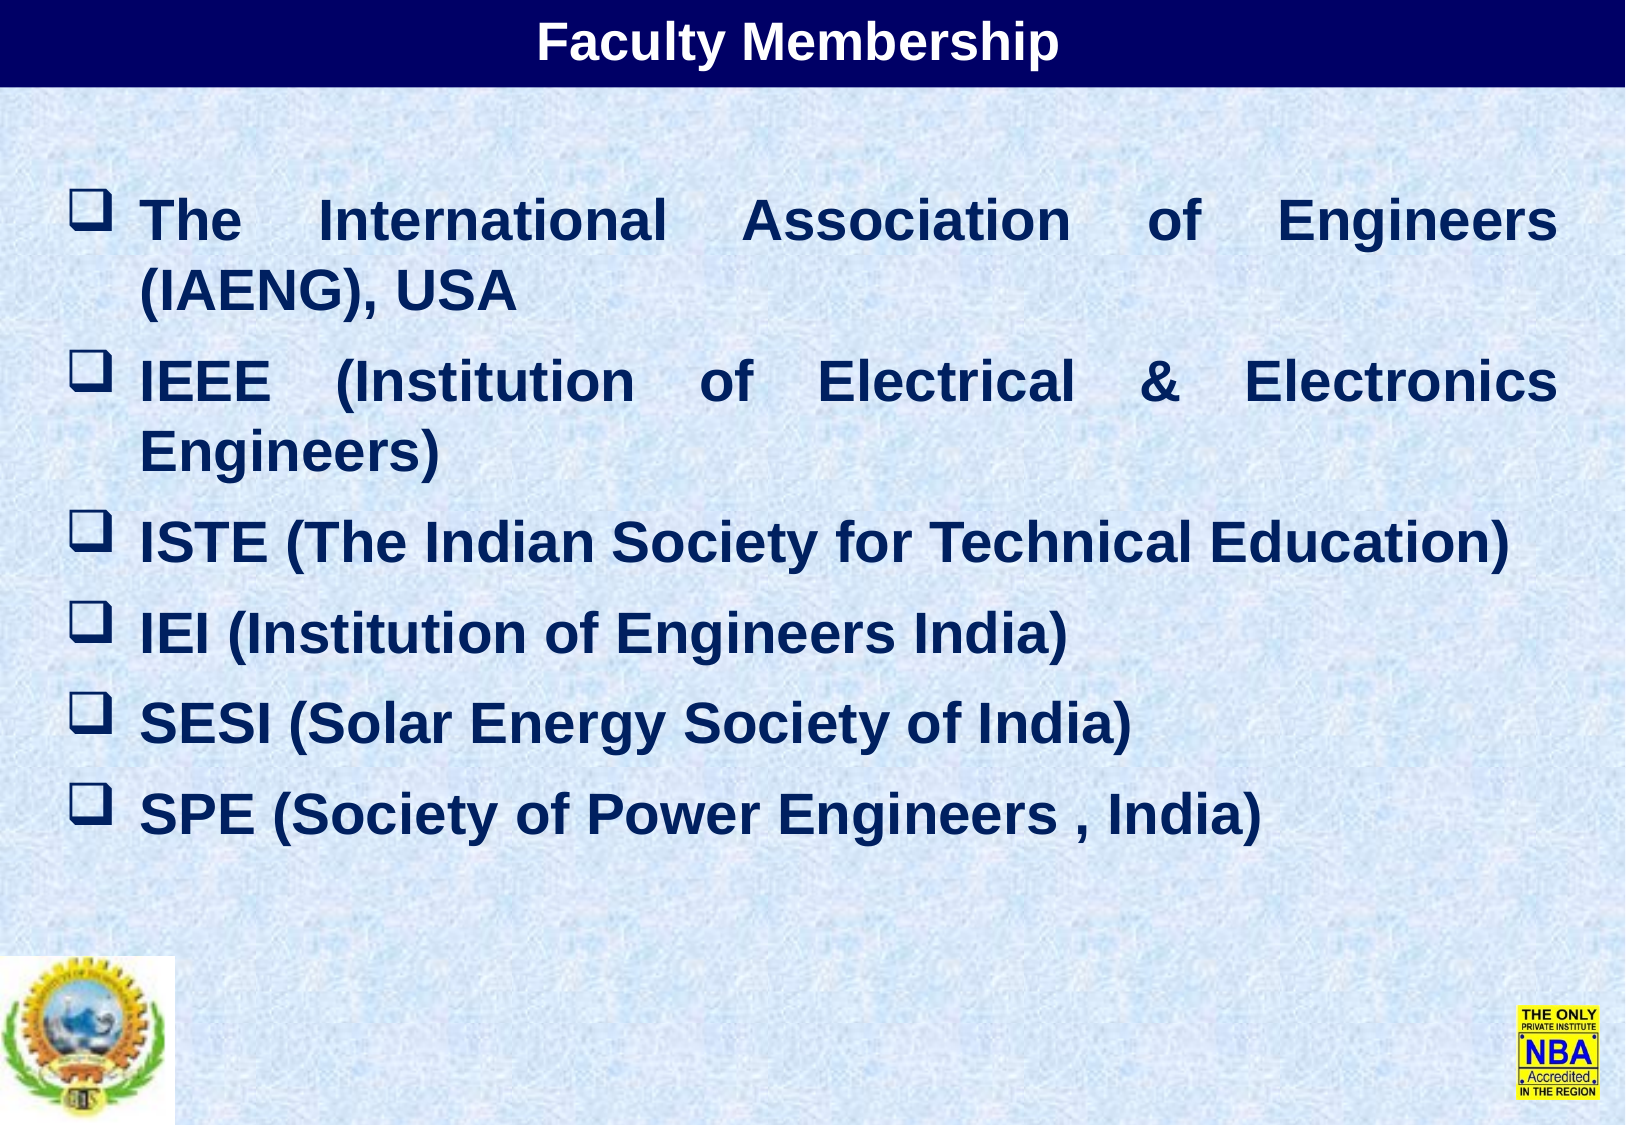

Faculty Membership
The International Association of Engineers (IAENG), USA
IEEE (Institution of Electrical & Electronics Engineers)
ISTE (The Indian Society for Technical Education)
IEI (Institution of Engineers India)
SESI (Solar Energy Society of India)
SPE (Society of Power Engineers , India)